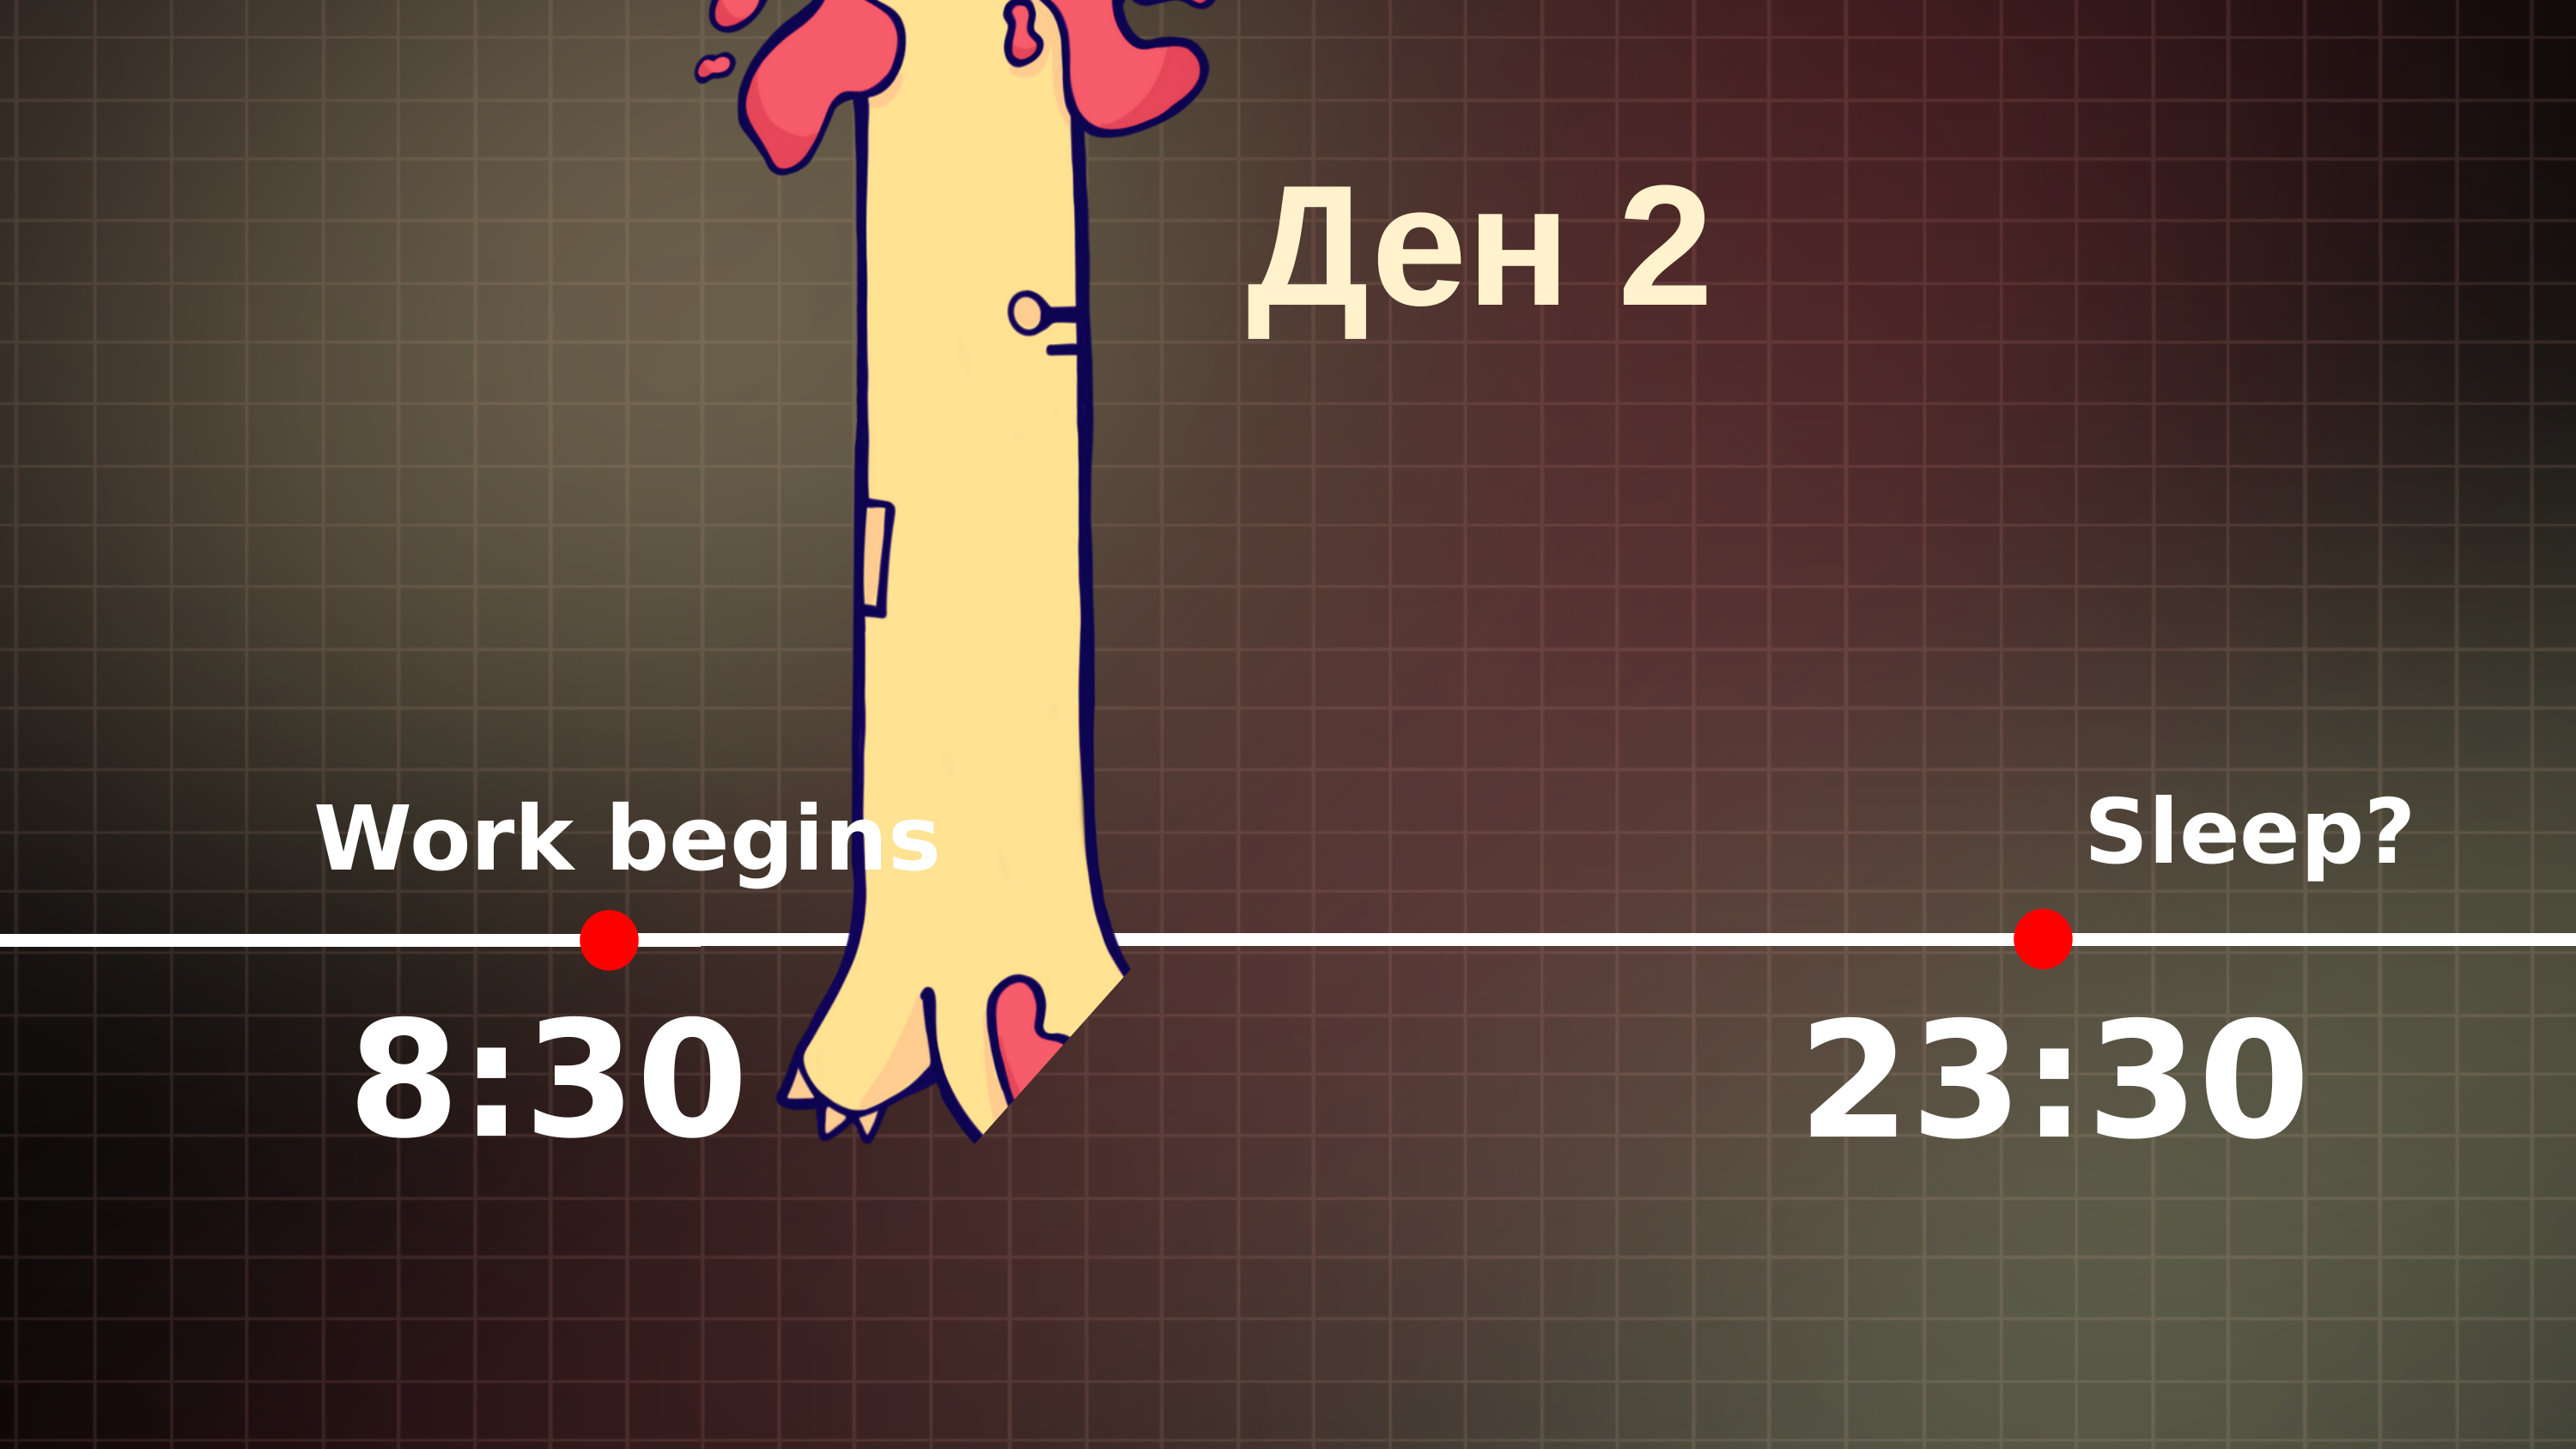

Ден 2
Sleep?
Work begins

8:30
23:30